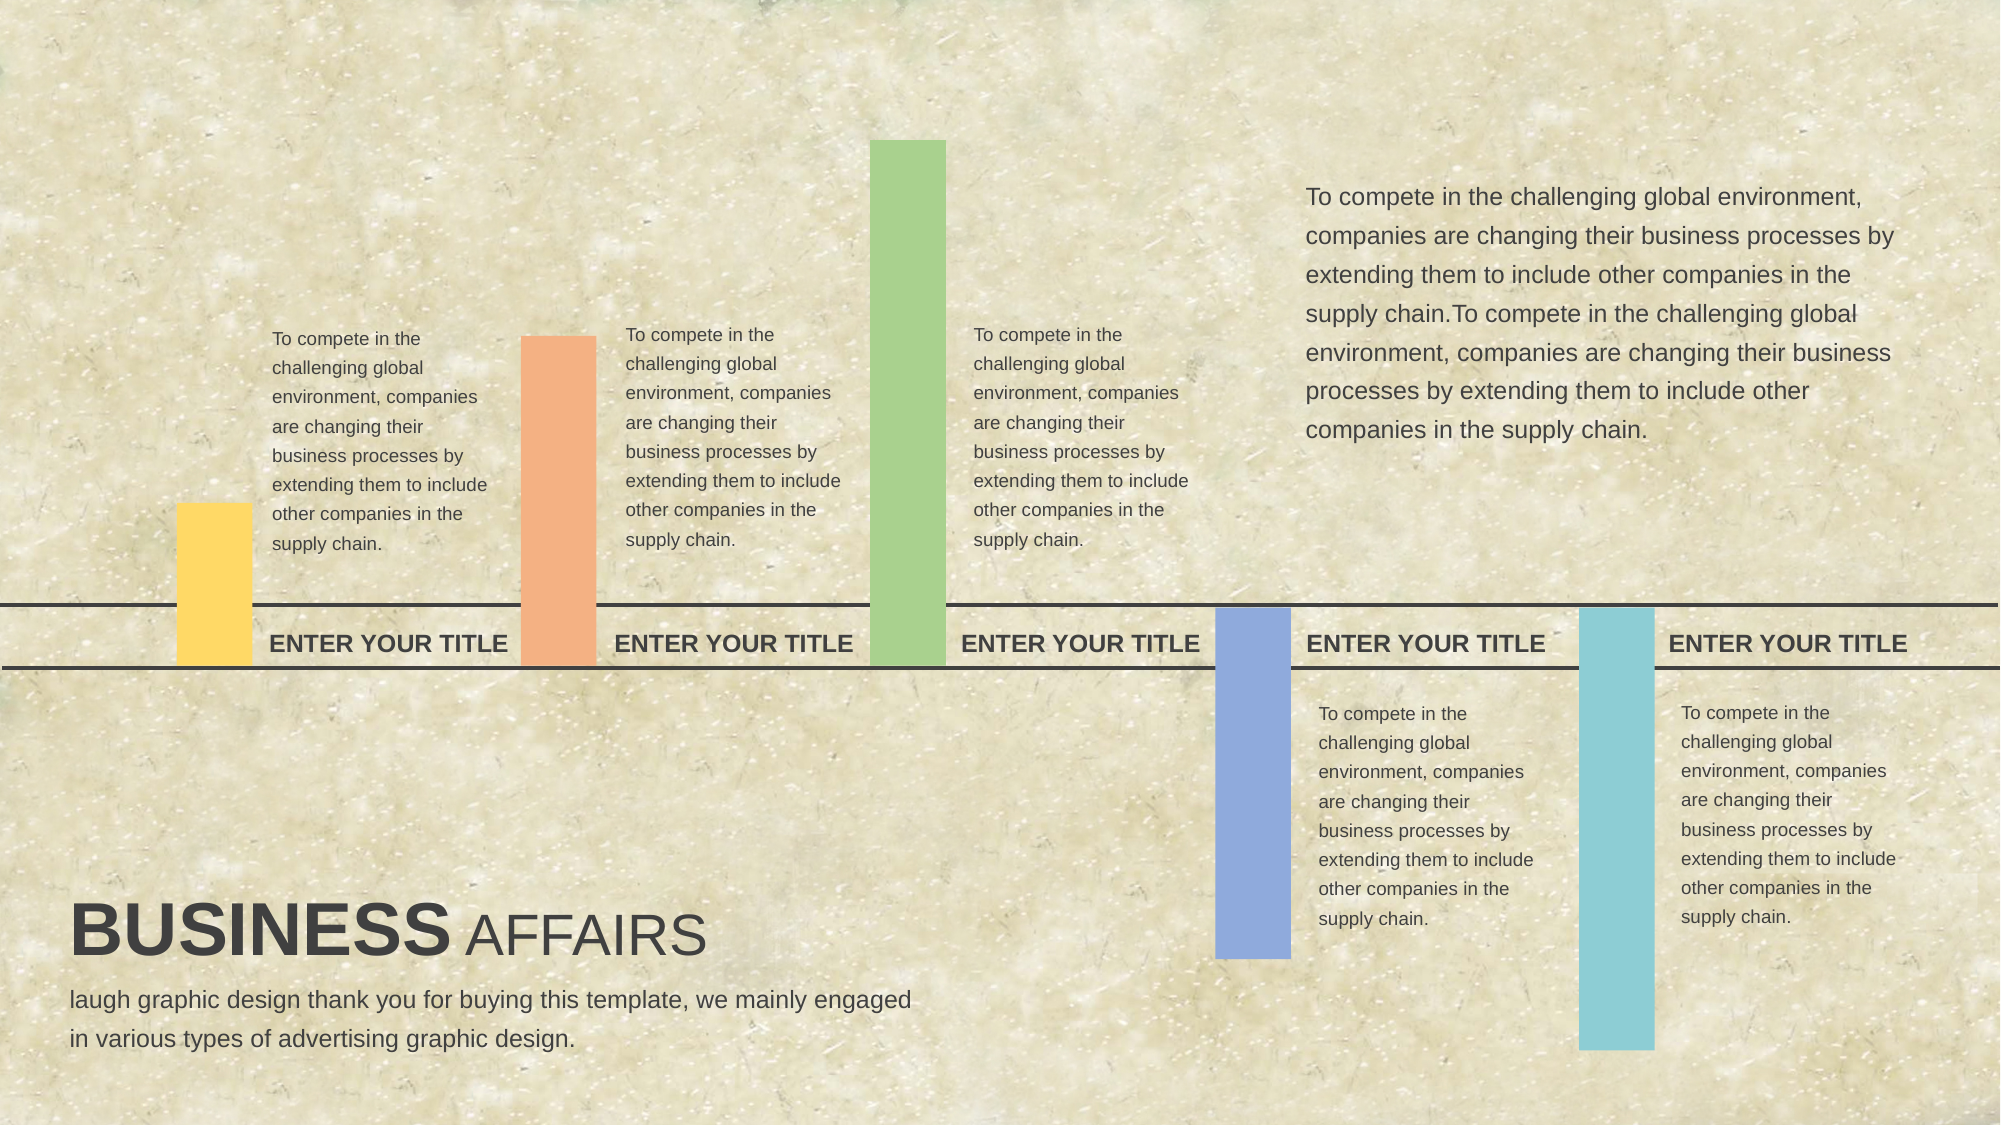

To compete in the challenging global environment, companies are changing their business processes by extending them to include other companies in the supply chain.To compete in the challenging global environment, companies are changing their business processes by extending them to include other companies in the supply chain.
To compete in the challenging global environment, companies are changing their business processes by extending them to include other companies in the supply chain.
To compete in the challenging global environment, companies are changing their business processes by extending them to include other companies in the supply chain.
To compete in the challenging global environment, companies are changing their business processes by extending them to include other companies in the supply chain.

ENTER YOUR TITLE
ENTER YOUR TITLE
ENTER YOUR TITLE
ENTER YOUR TITLE
ENTER YOUR TITLE

To compete in the challenging global environment, companies are changing their business processes by extending them to include other companies in the supply chain.
To compete in the challenging global environment, companies are changing their business processes by extending them to include other companies in the supply chain.
BUSINESS AFFAIRS
laugh graphic design thank you for buying this template, we mainly engaged in various types of advertising graphic design.